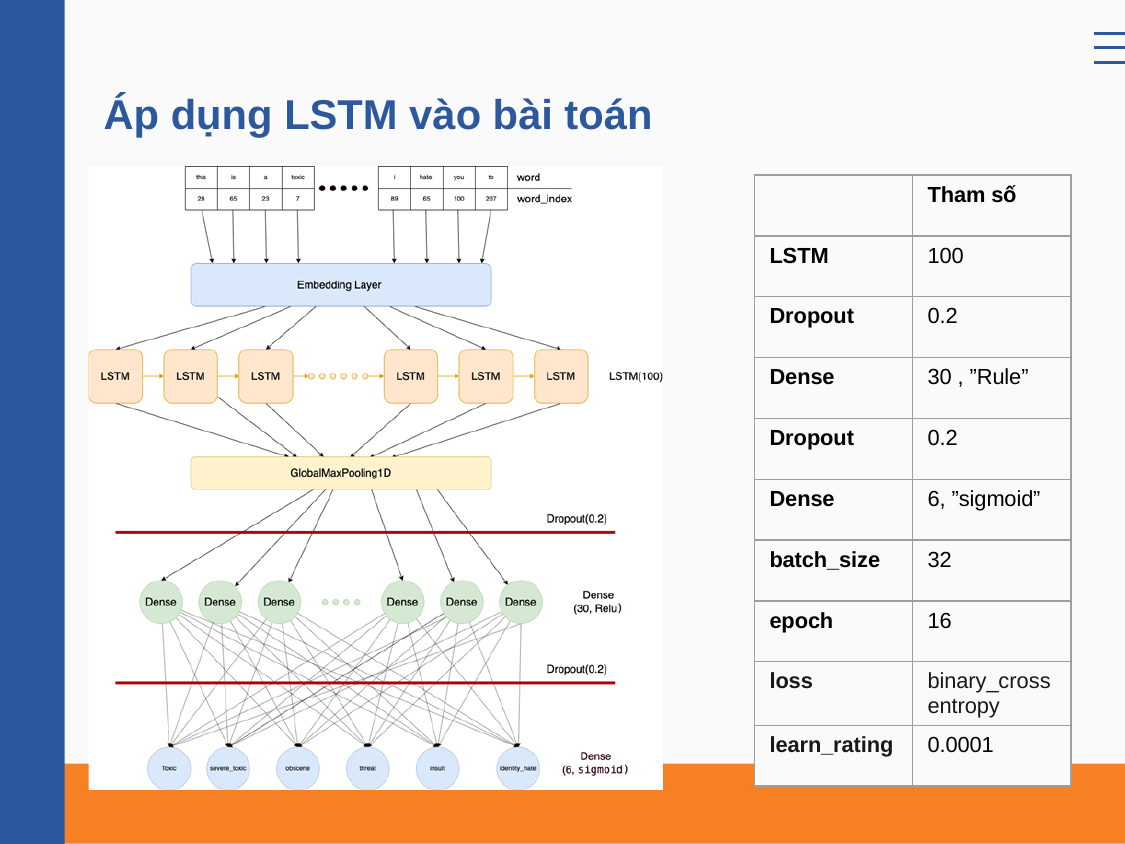

# Áp dụng LSTM vào bài toán

|  | Tham số |
| --- | --- |
| LSTM | 100 |
| Dropout | 0.2 |
| Dense | 30 , ”Rule” |
| Dropout | 0.2 |
| Dense | 6, ”sigmoid” |
| batch\_size | 32 |
| epoch | 16 |
| loss | binary\_crossentropy |
| learn\_rating | 0.0001 |